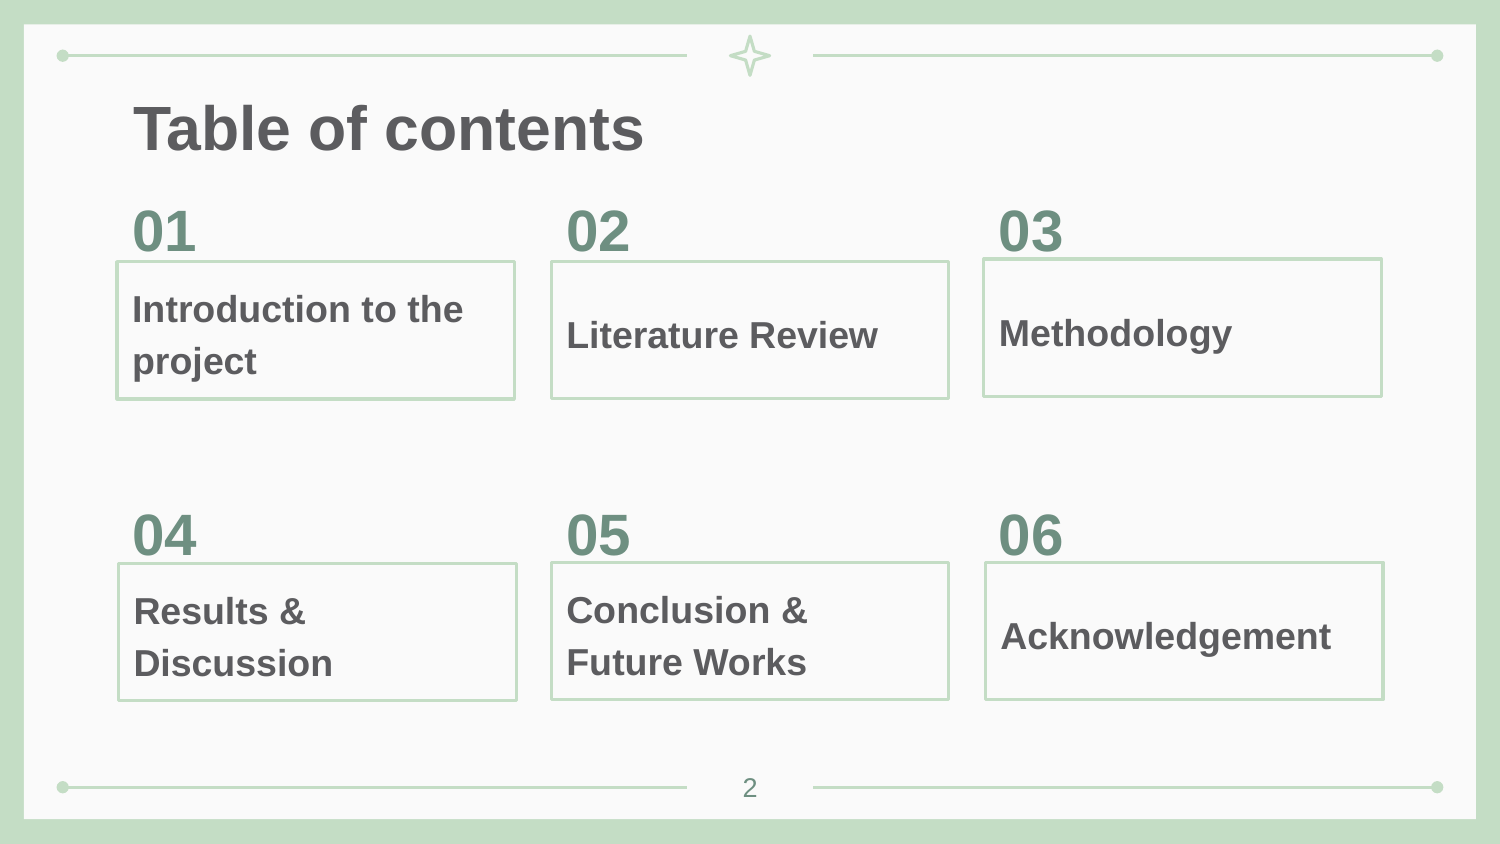

# Table of contents
01
02
03
Methodology
Introduction to the project
Literature Review
04
05
06
Acknowledgement
Conclusion & Future Works
Results & Discussion
2